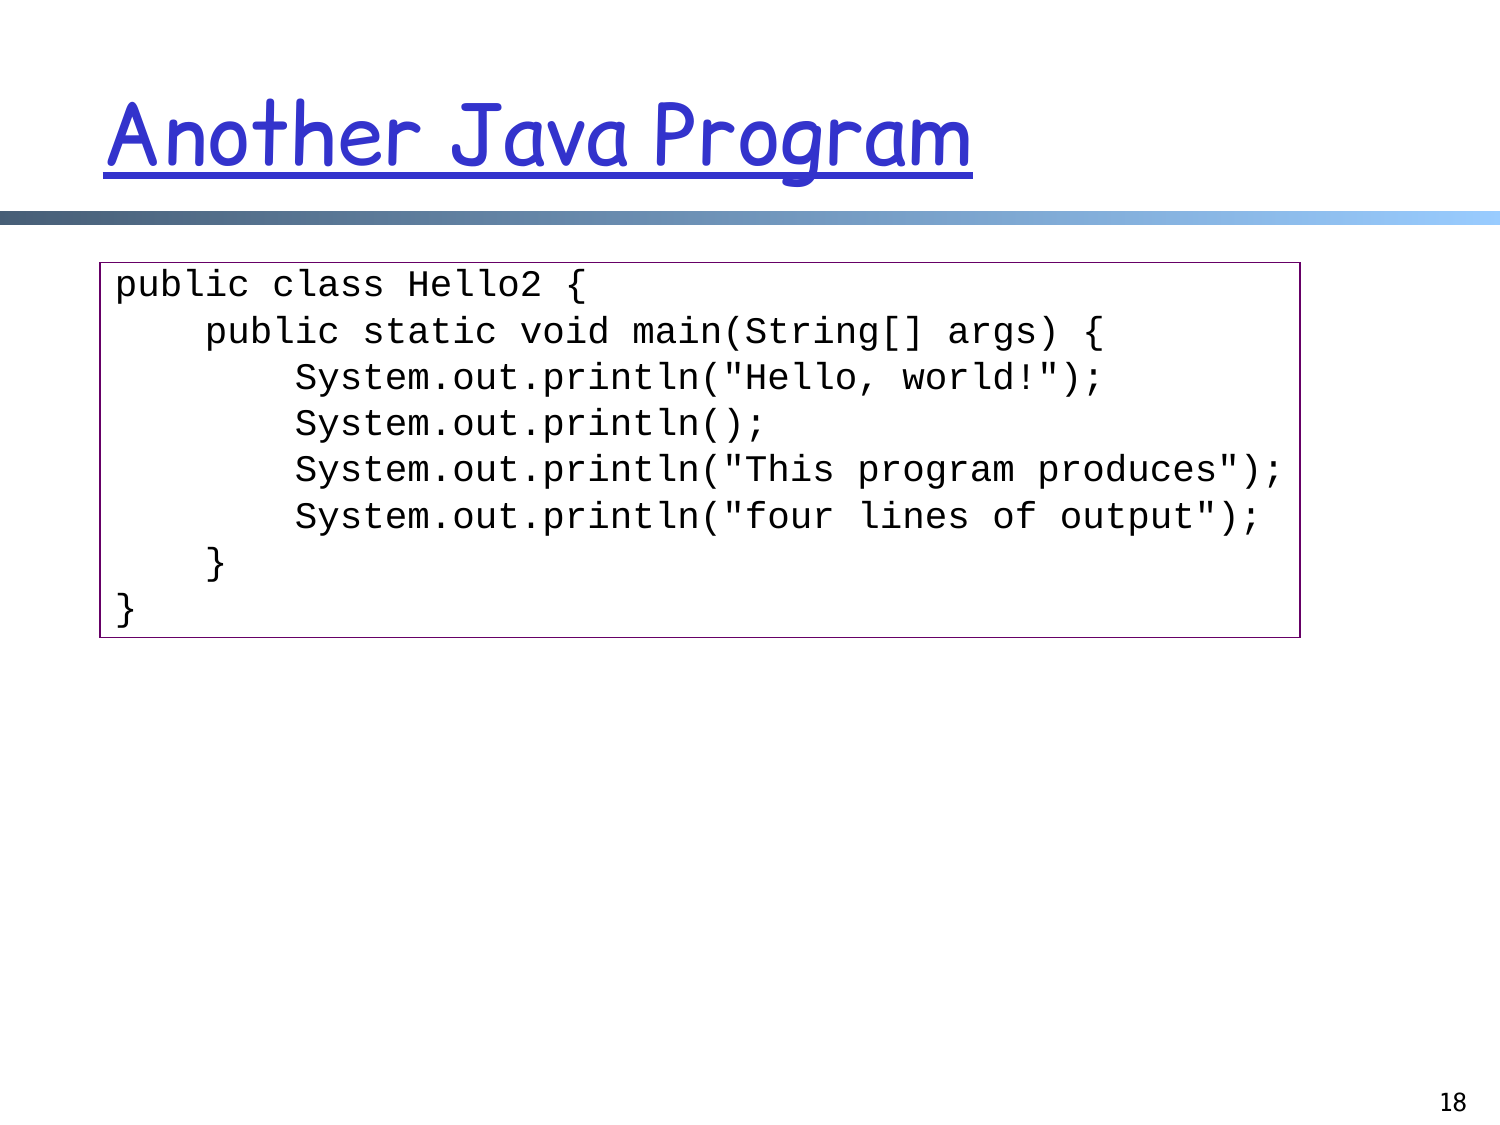

18
# Another Java Program
public class Hello2 {
    public static void main(String[] args) {
        System.out.println("Hello, world!");
        System.out.println();
        System.out.println("This program produces");
        System.out.println("four lines of output");
    }
}